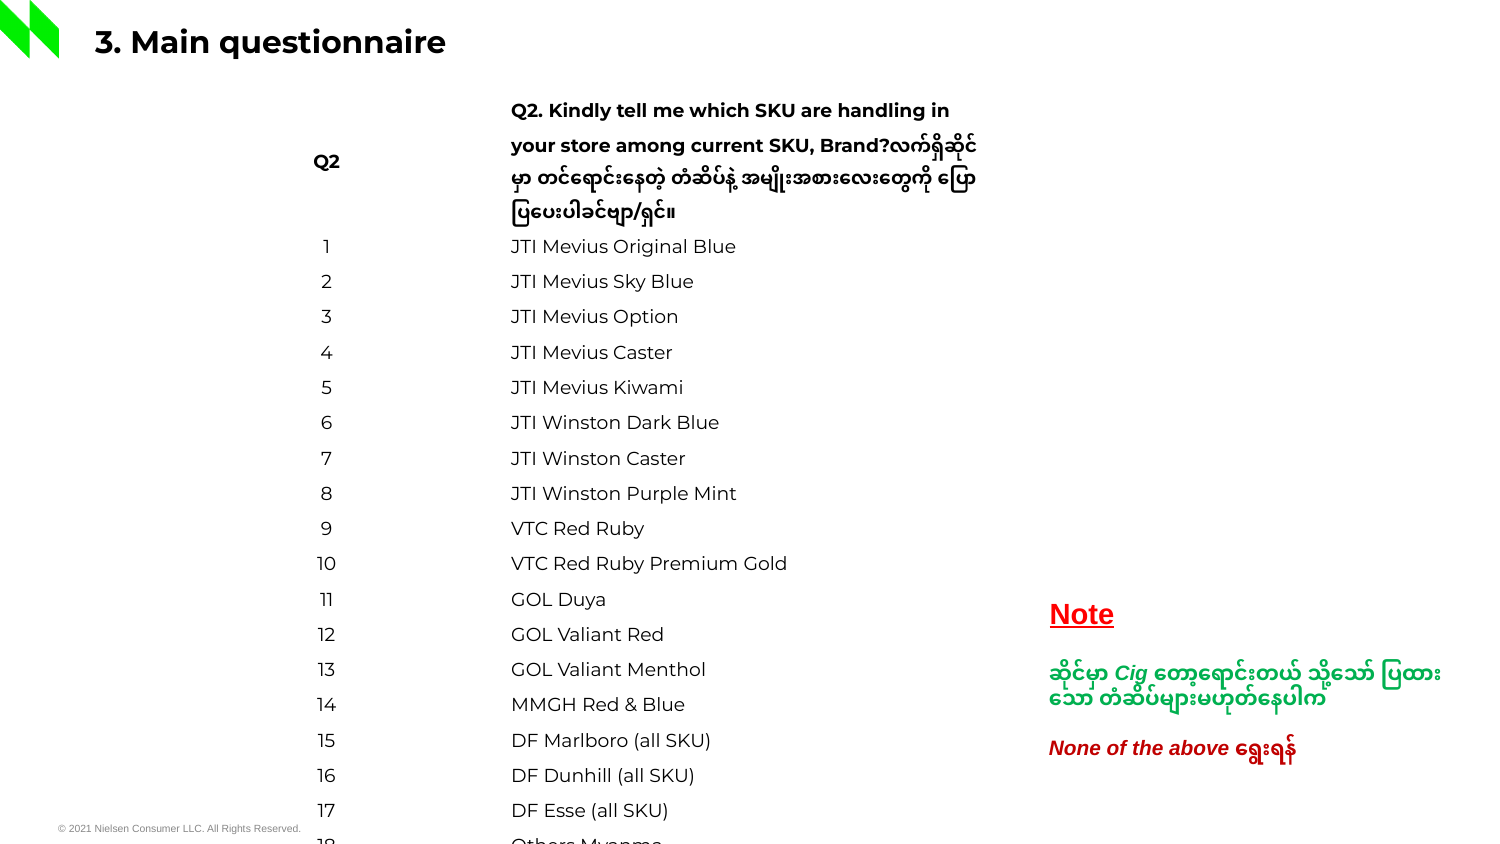

# 3. Main questionnaire
| Q2 | Q2. Kindly tell me which SKU are handling in your store among current SKU, Brand?လက်ရှိဆိုင်မှာ တင်ရောင်းနေတဲ့ တံဆိပ်နဲ့ အမျိုးအစားလေးတွေကို ပြောပြပေးပါခင်ဗျာ/ရှင်။ |
| --- | --- |
| 1 | JTI Mevius Original Blue |
| 2 | JTI Mevius Sky Blue |
| 3 | JTI Mevius Option |
| 4 | JTI Mevius Caster |
| 5 | JTI Mevius Kiwami |
| 6 | JTI Winston Dark Blue |
| 7 | JTI Winston Caster |
| 8 | JTI Winston Purple Mint |
| 9 | VTC Red Ruby |
| 10 | VTC Red Ruby Premium Gold |
| 11 | GOL Duya |
| 12 | GOL Valiant Red |
| 13 | GOL Valiant Menthol |
| 14 | MMGH Red & Blue |
| 15 | DF Marlboro (all SKU) |
| 16 | DF Dunhill (all SKU) |
| 17 | DF Esse (all SKU) |
| 18 | Others Myanma |
| 19 | Others Classy |
| 20 | Others Win |
Note
ဆိုင်မှာ Cig တော့ရောင်းတယ် သို့သော် ပြထားသော တံဆိပ်များမဟုတ်နေပါက

None of the above ရွေးရန်